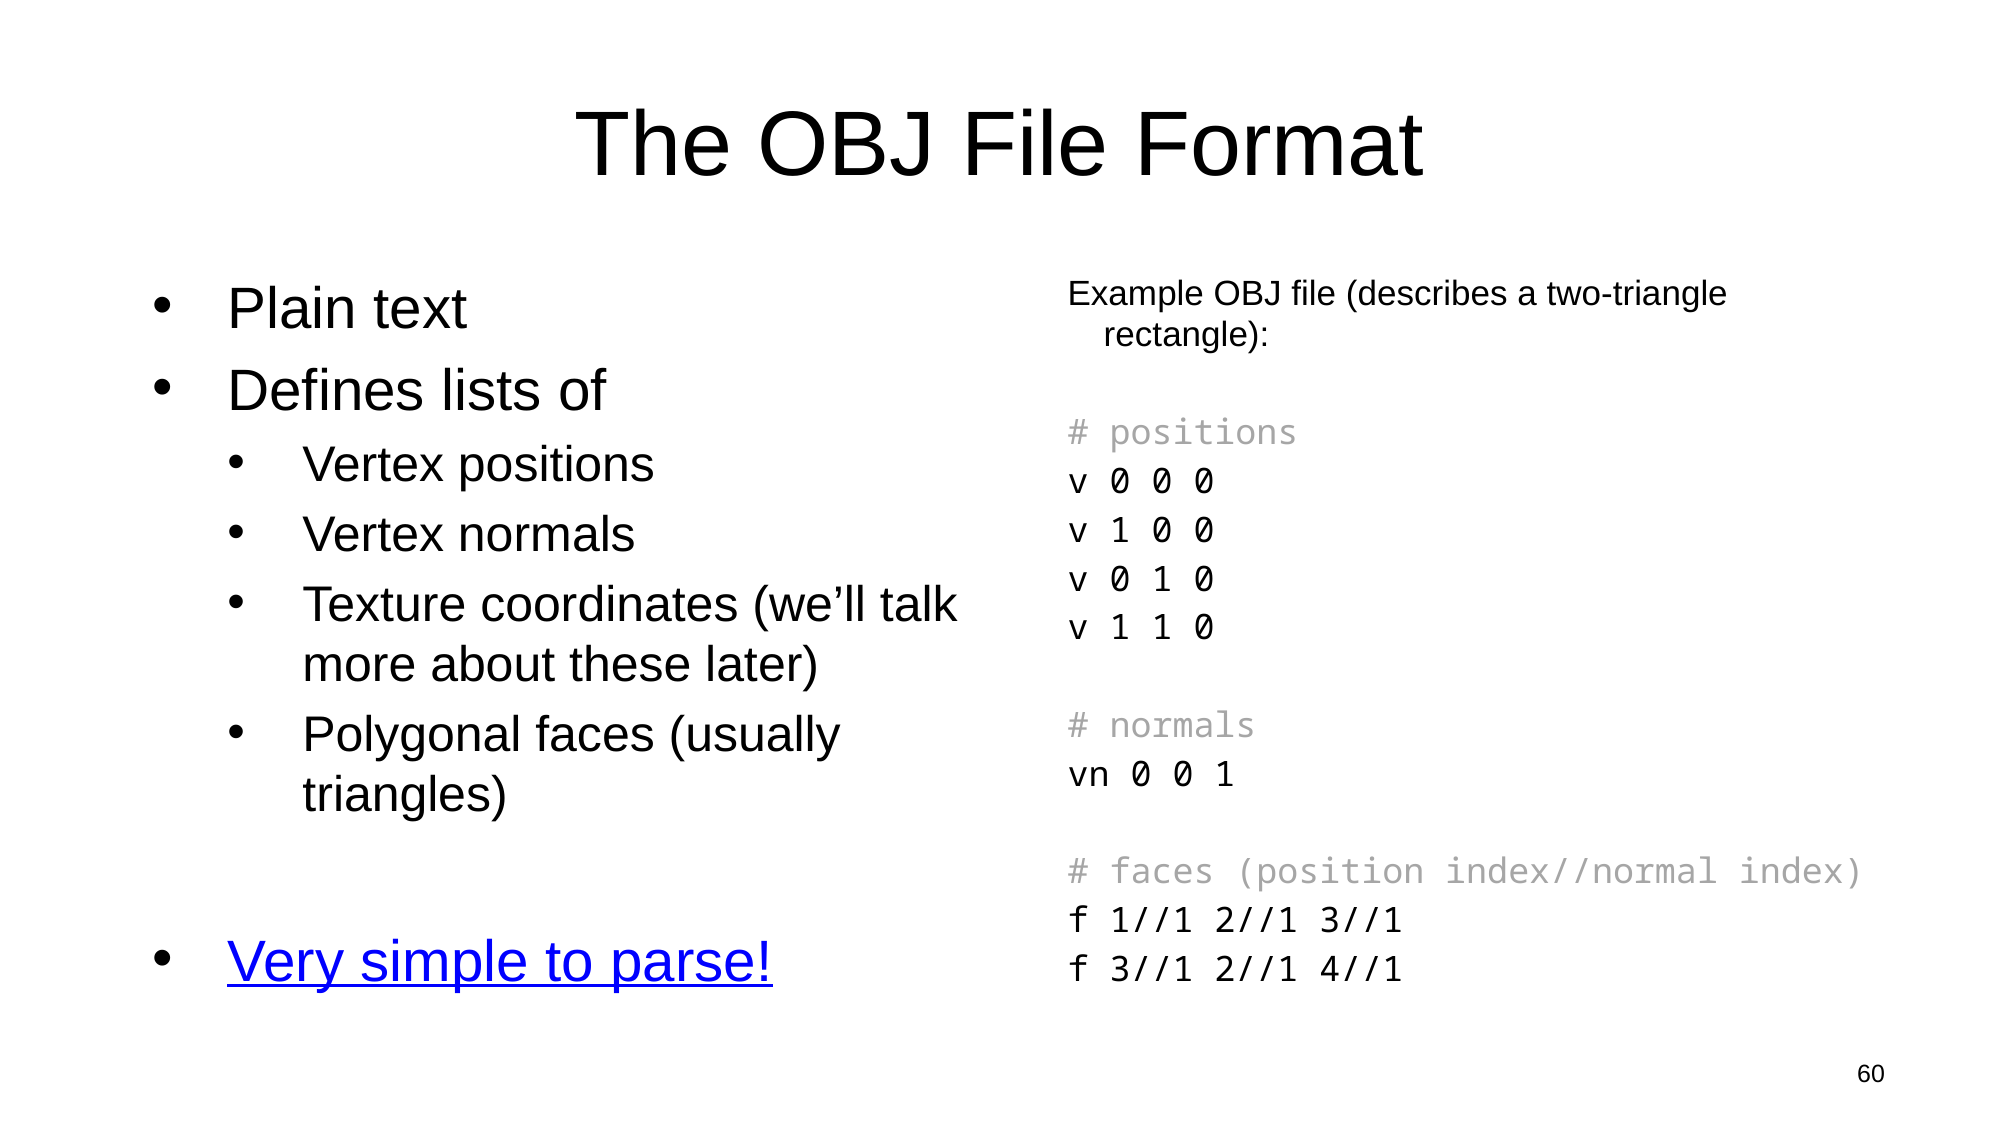

# The OBJ File Format
Plain text
Defines lists of
Vertex positions
Vertex normals
Texture coordinates (we’ll talk more about these later)
Polygonal faces (usually triangles)

Very simple to parse!
Example OBJ file (describes a two-triangle rectangle):

# positions
v 0 0 0
v 1 0 0
v 0 1 0
v 1 1 0

# normals
vn 0 0 1

# faces (position index//normal index)
f 1//1 2//1 3//1
f 3//1 2//1 4//1
60